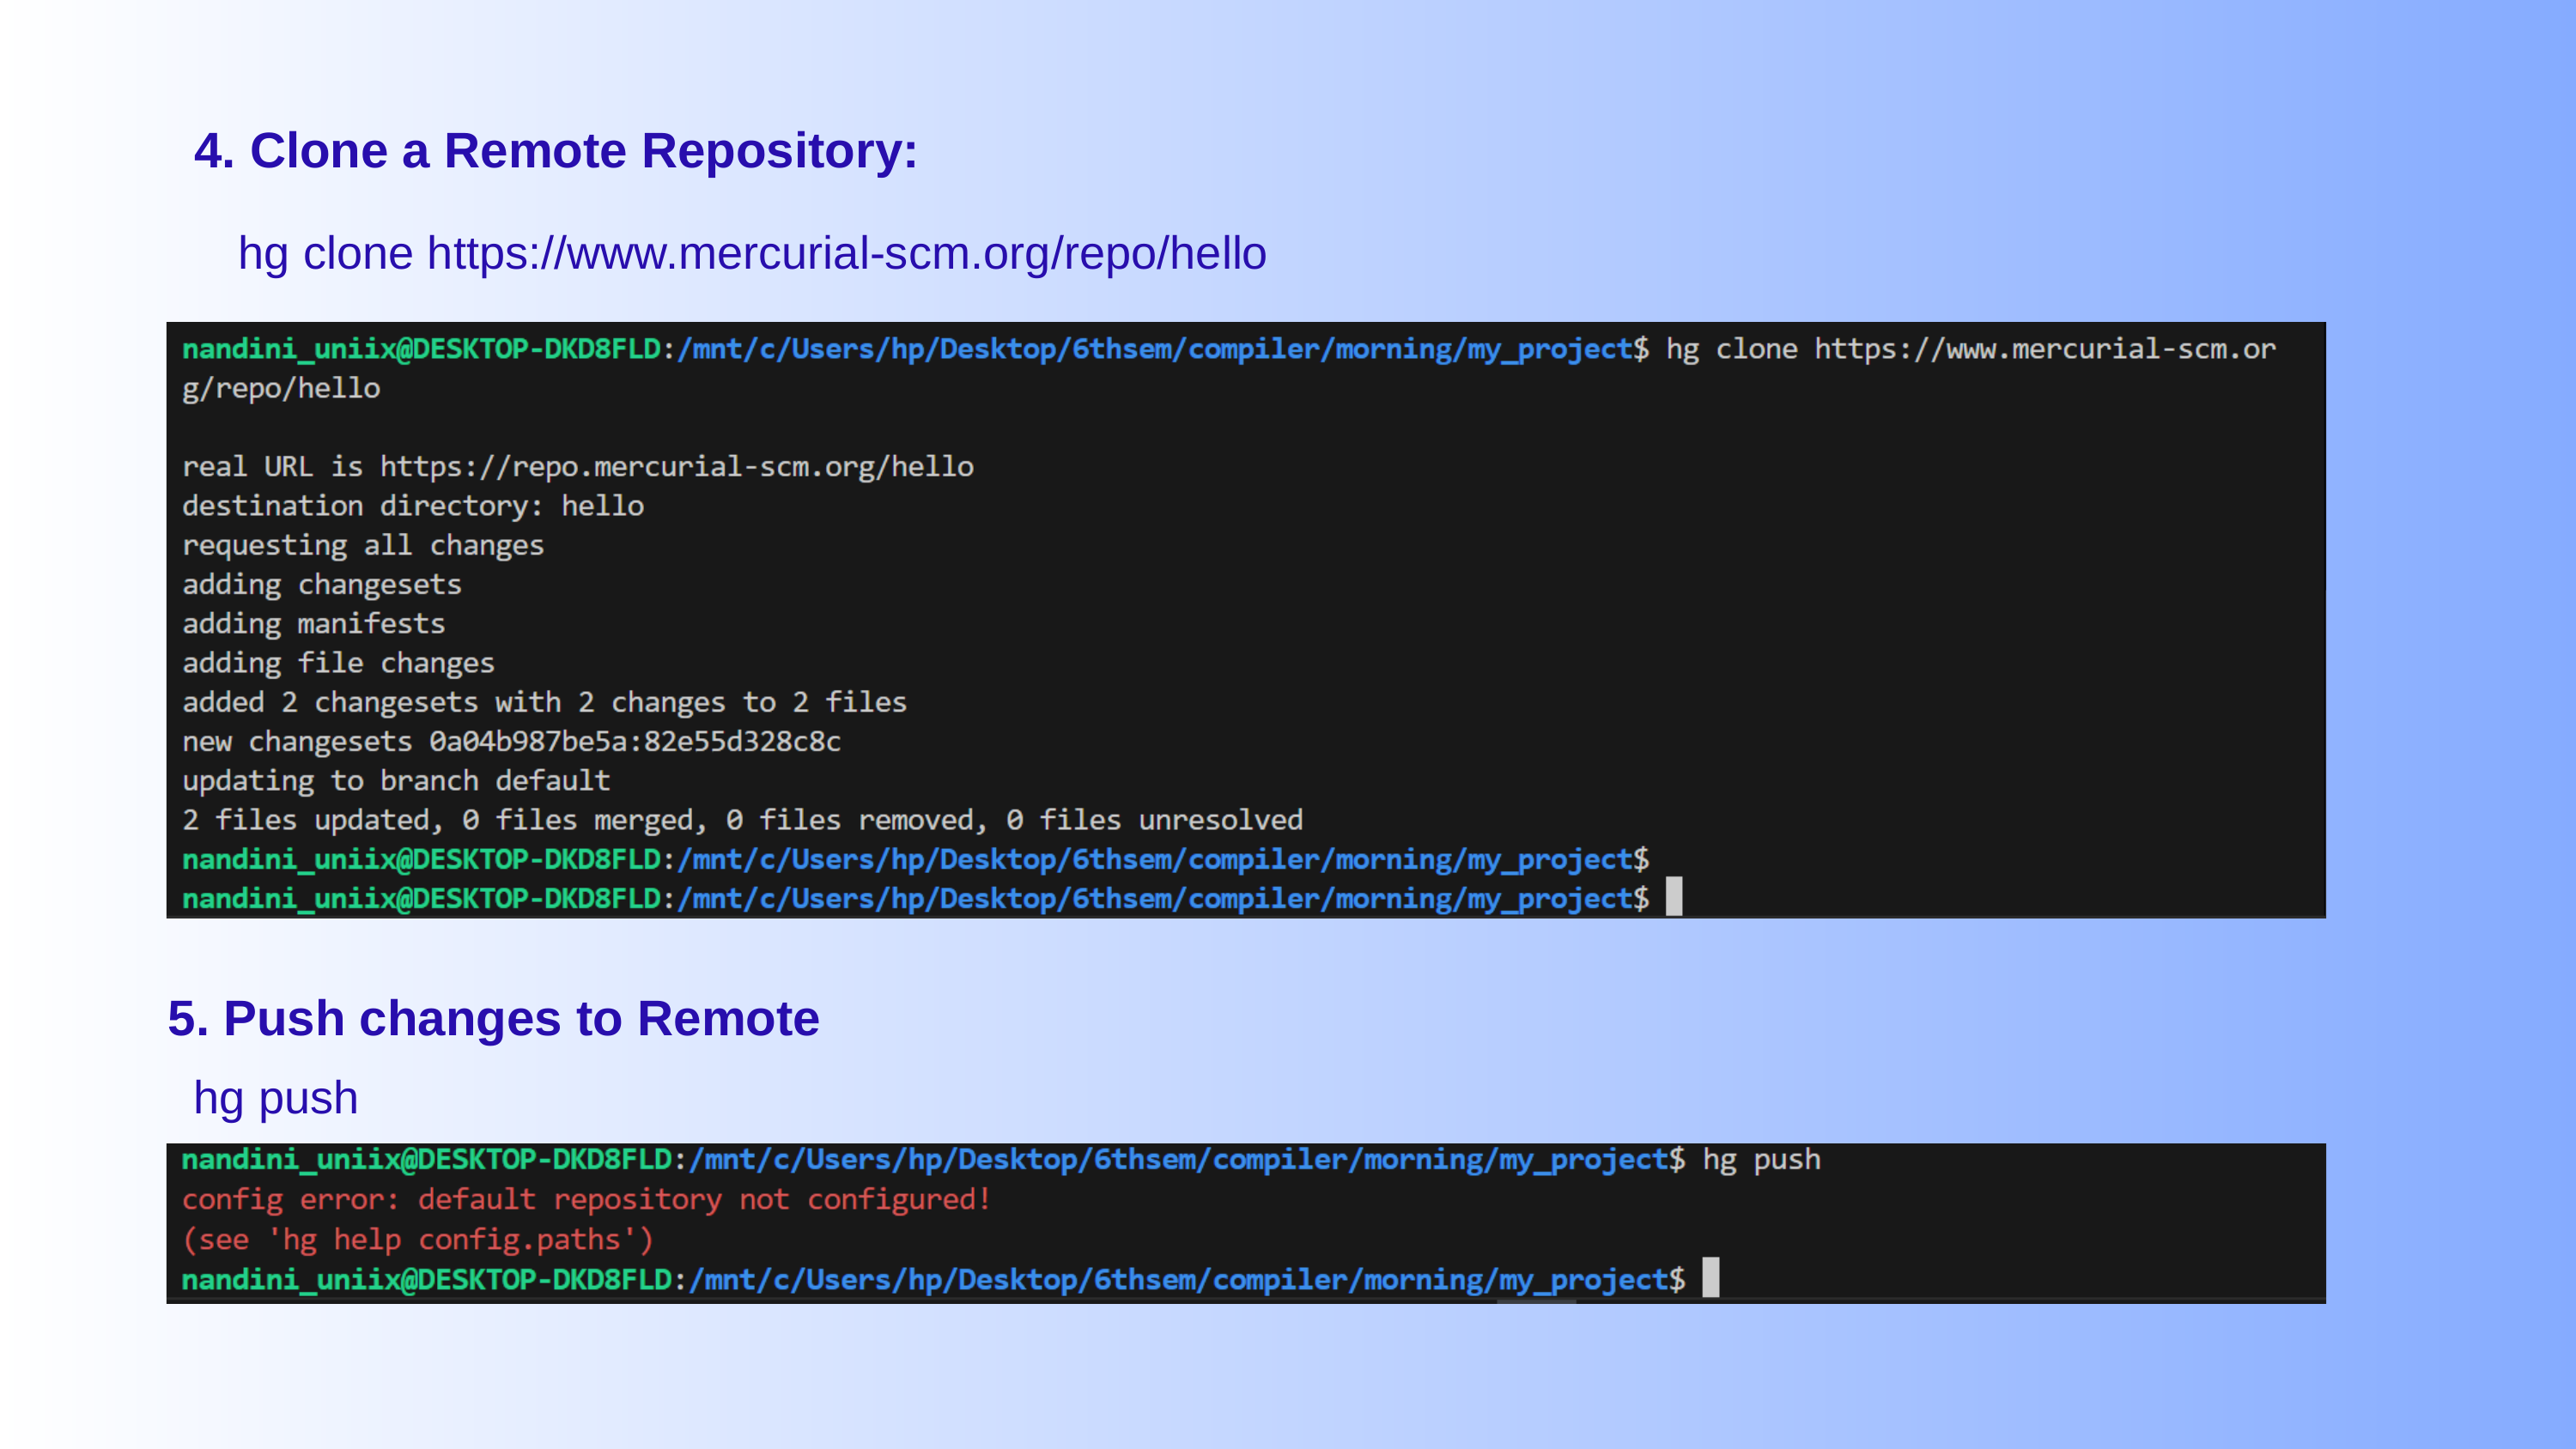

4. Clone a Remote Repository:
hg clone https://www.mercurial-scm.org/repo/hello

5. Push changes to Remote
hg push